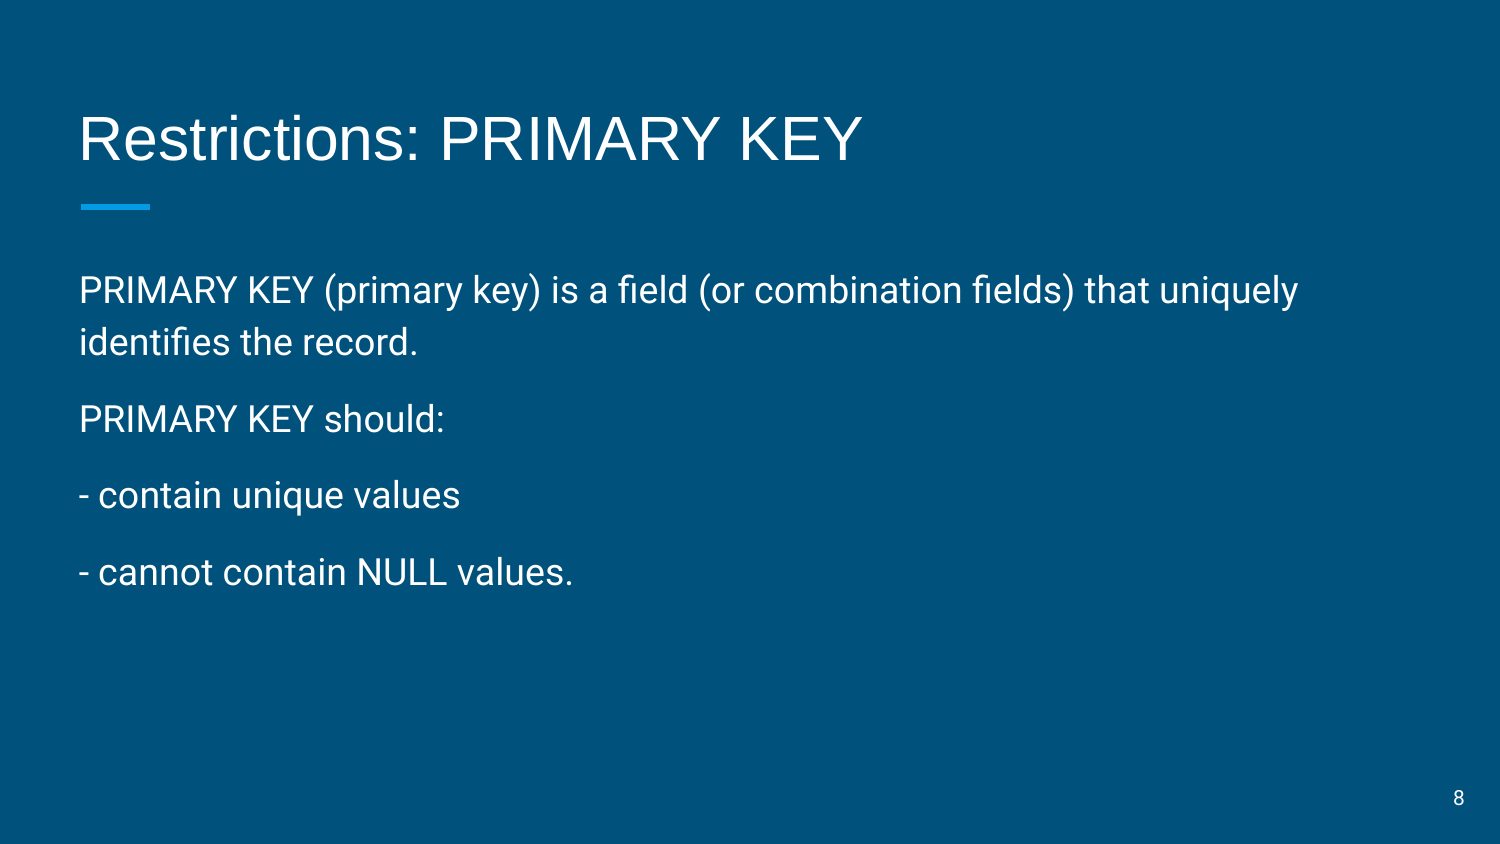

# Restrictions: PRIMARY KEY
PRIMARY KEY (primary key) is a field (or combination fields) that uniquely identifies the record.
PRIMARY KEY should:
- contain unique values
- cannot contain NULL values.

8